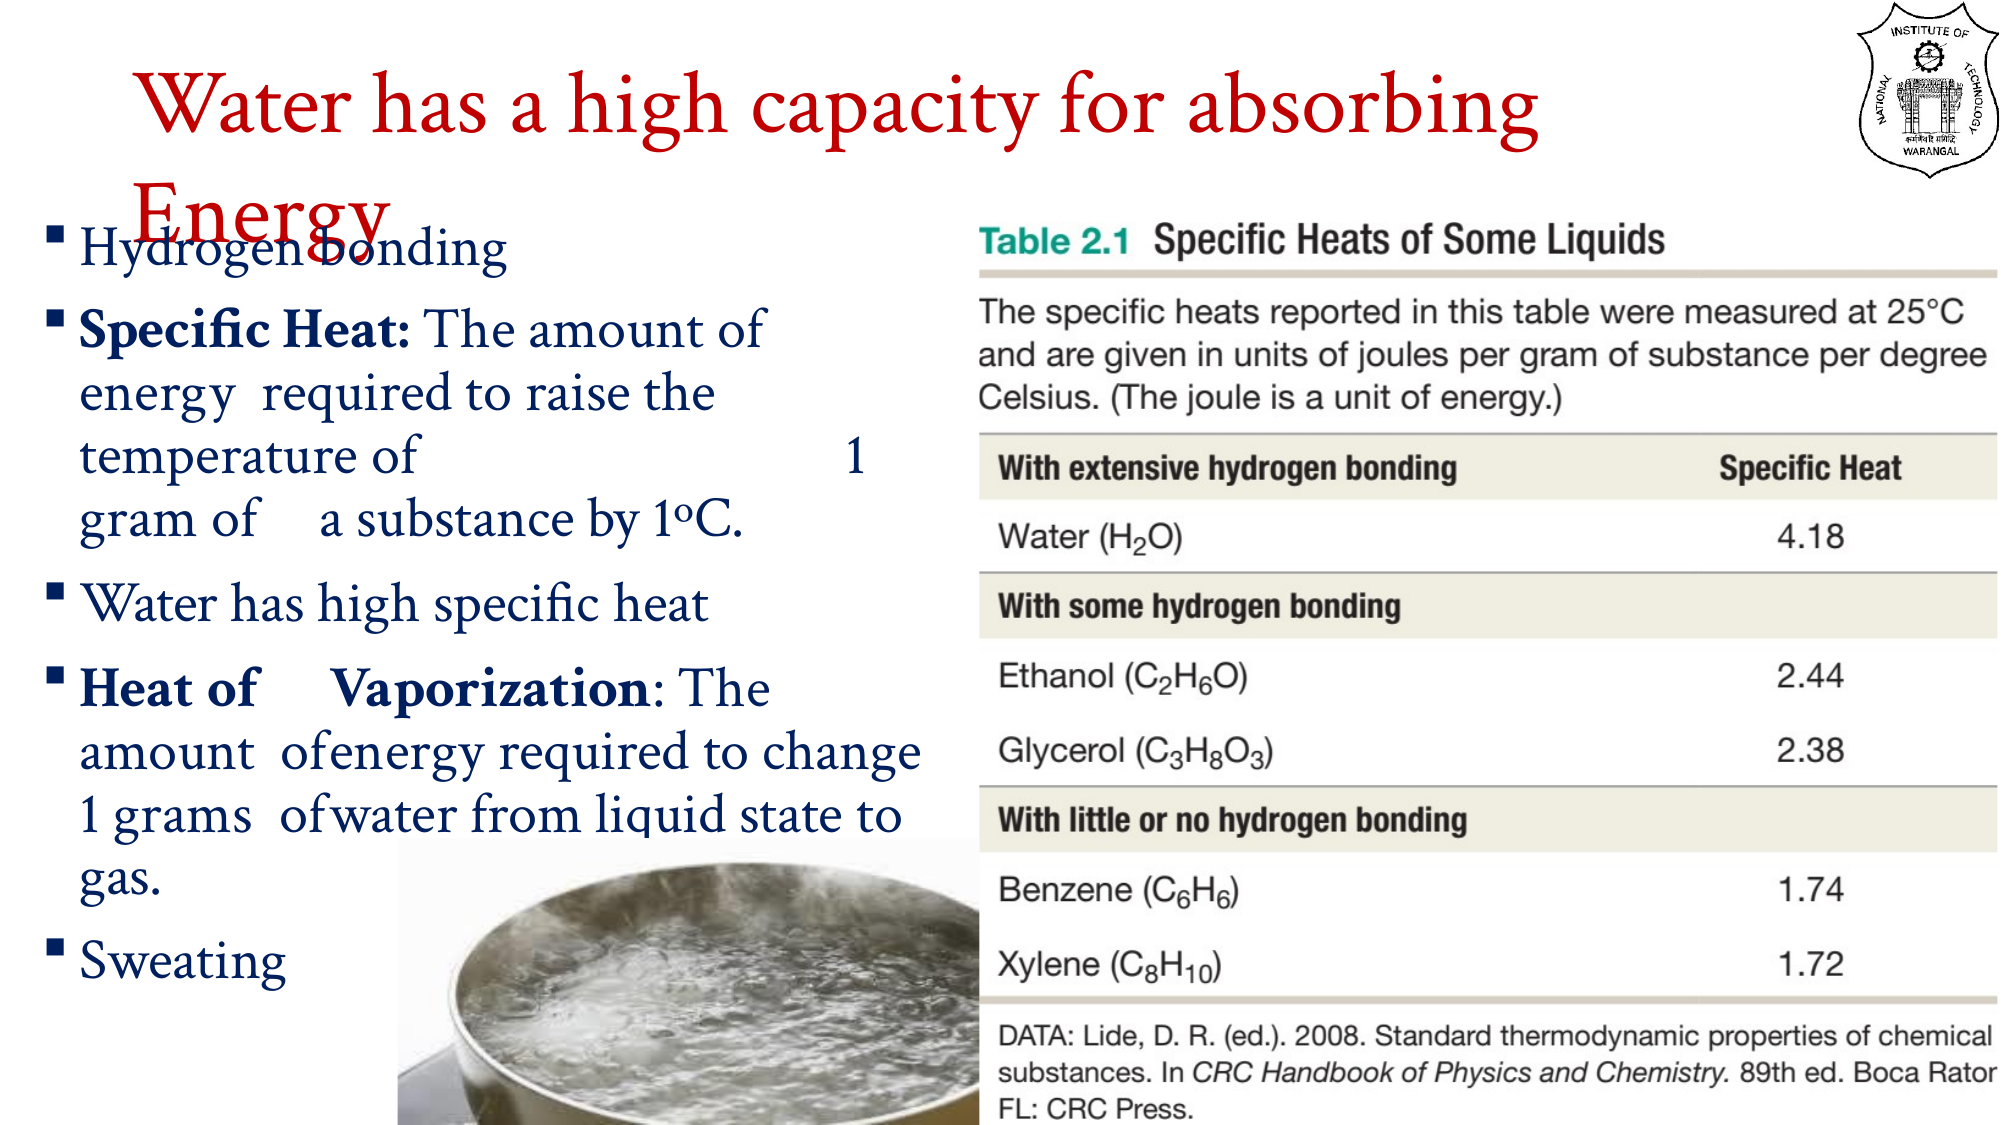

# Water has a high capacity for absorbing Energy
Hydrogen bonding
Specific Heat: The amount of	energy  required to raise the temperature of	1  gram of	a substance by 1ºC.
Water has high specific heat
Heat of	Vaporization: The amount  of	energy required to change 1 grams  of	water from liquid state to gas.
Sweating